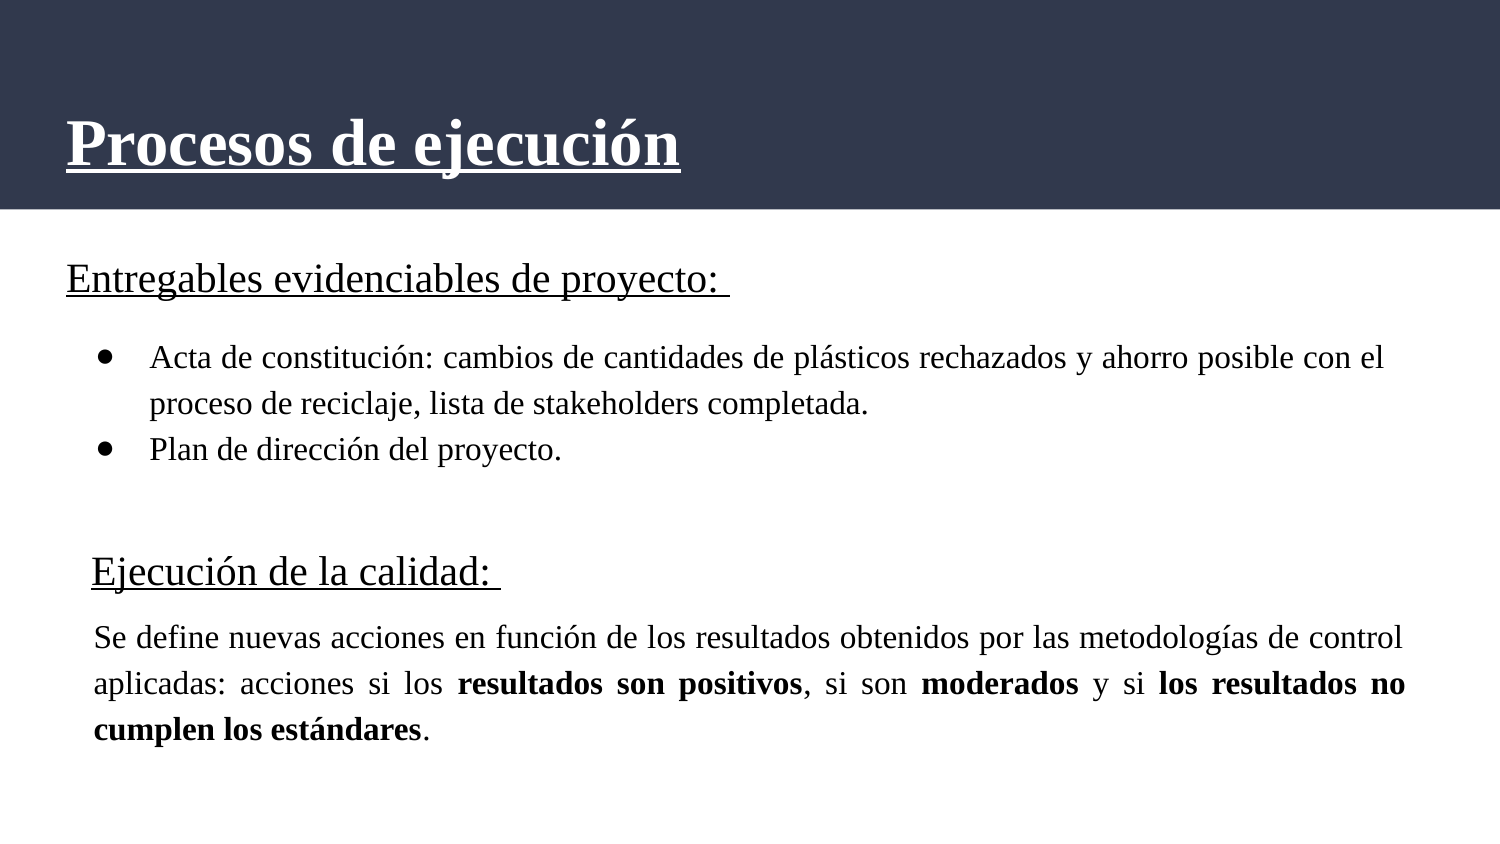

# Procesos de ejecución
Entregables evidenciables de proyecto:
Acta de constitución: cambios de cantidades de plásticos rechazados y ahorro posible con el proceso de reciclaje, lista de stakeholders completada.
Plan de dirección del proyecto.

Ejecución de la calidad:
Se define nuevas acciones en función de los resultados obtenidos por las metodologías de control aplicadas: acciones si los resultados son positivos, si son moderados y si los resultados no cumplen los estándares.